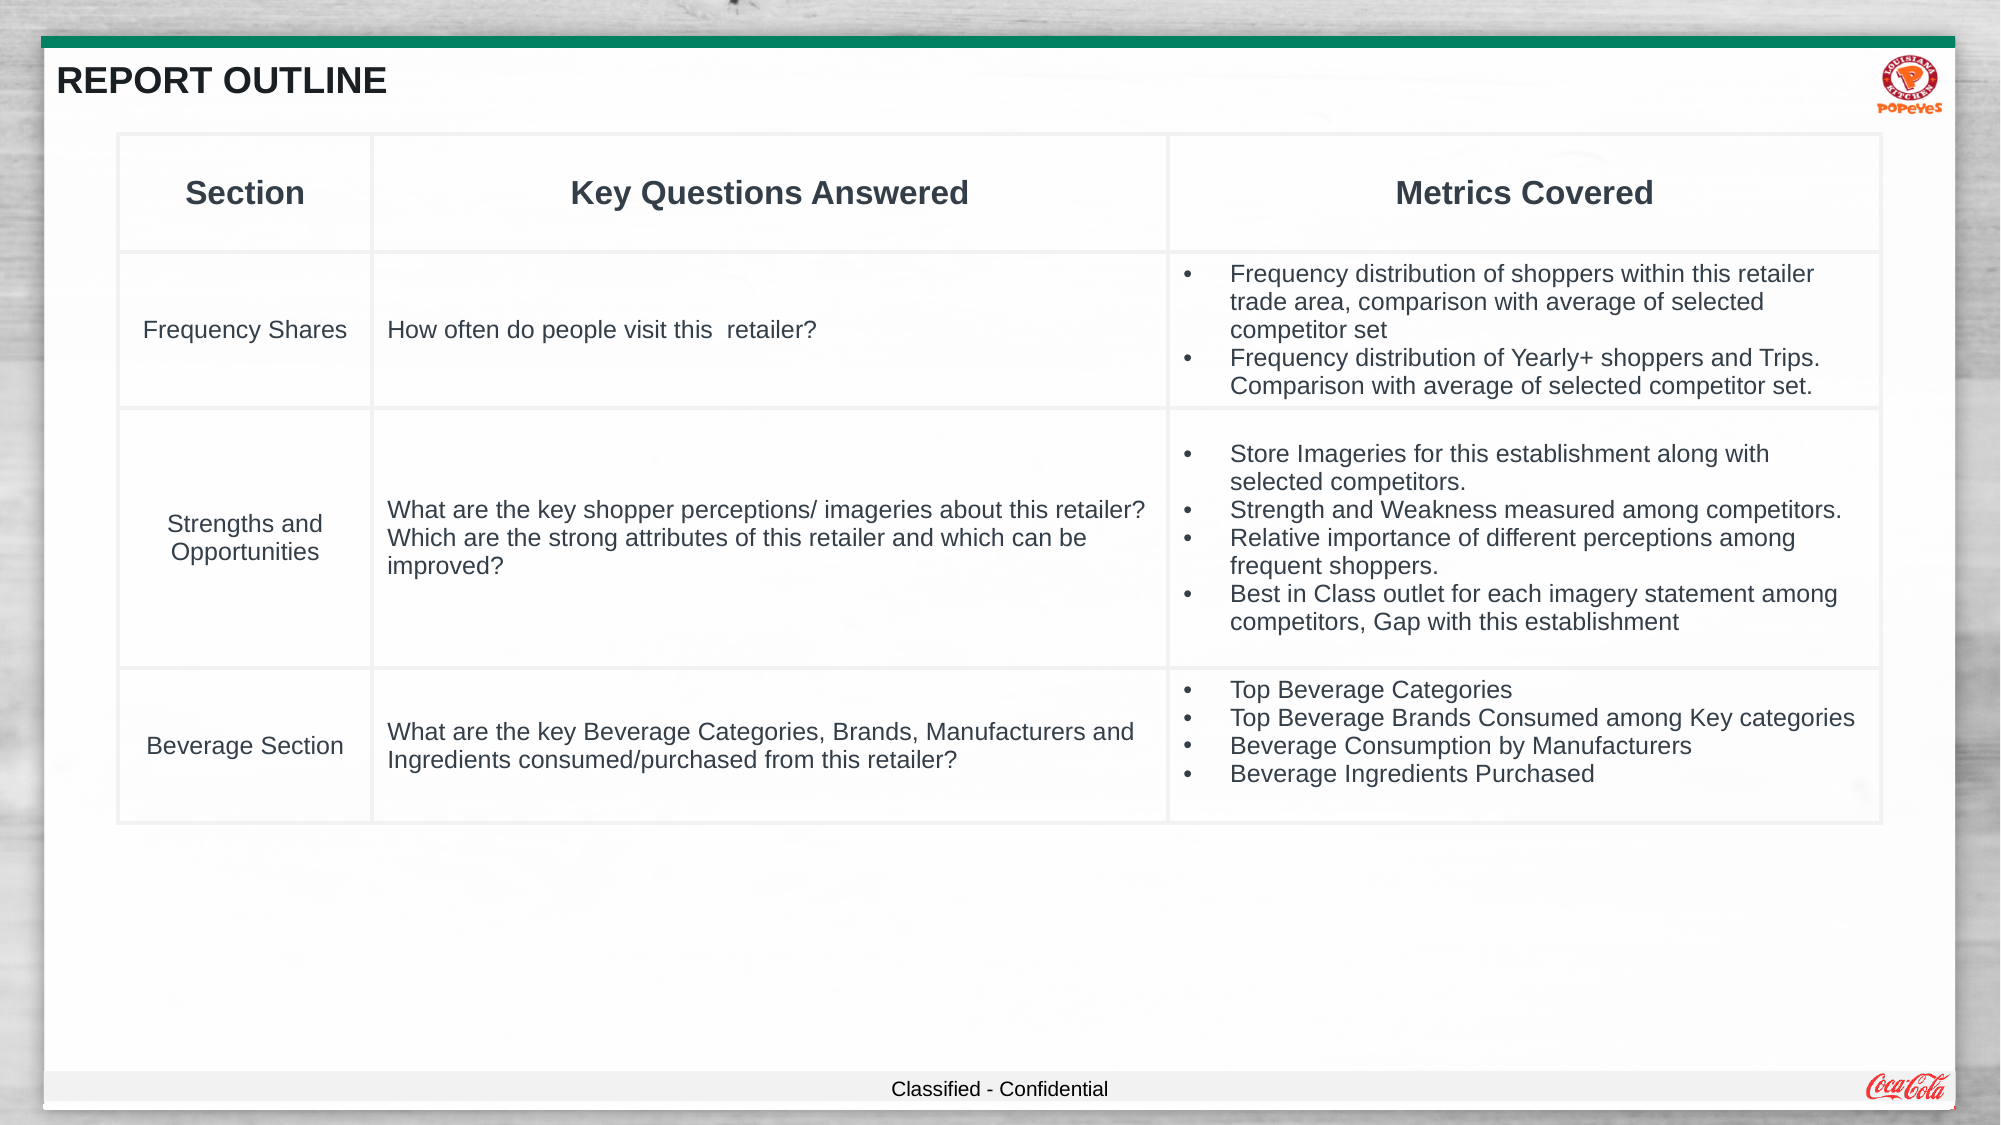

REPORT OUTLINE
| Section | Key Questions Answered | Metrics Covered |
| --- | --- | --- |
| Frequency Shares | How often do people visit this retailer? | Frequency distribution of shoppers within this retailer trade area, comparison with average of selected competitor set Frequency distribution of Yearly+ shoppers and Trips. Comparison with average of selected competitor set. |
| Strengths and Opportunities | What are the key shopper perceptions/ imageries about this retailer? Which are the strong attributes of this retailer and which can be improved? | Store Imageries for this establishment along with selected competitors. Strength and Weakness measured among competitors. Relative importance of different perceptions among frequent shoppers. Best in Class outlet for each imagery statement among competitors, Gap with this establishment |
| Beverage Section | What are the key Beverage Categories, Brands, Manufacturers and Ingredients consumed/purchased from this retailer? | Top Beverage Categories Top Beverage Brands Consumed among Key categories Beverage Consumption by Manufacturers Beverage Ingredients Purchased |